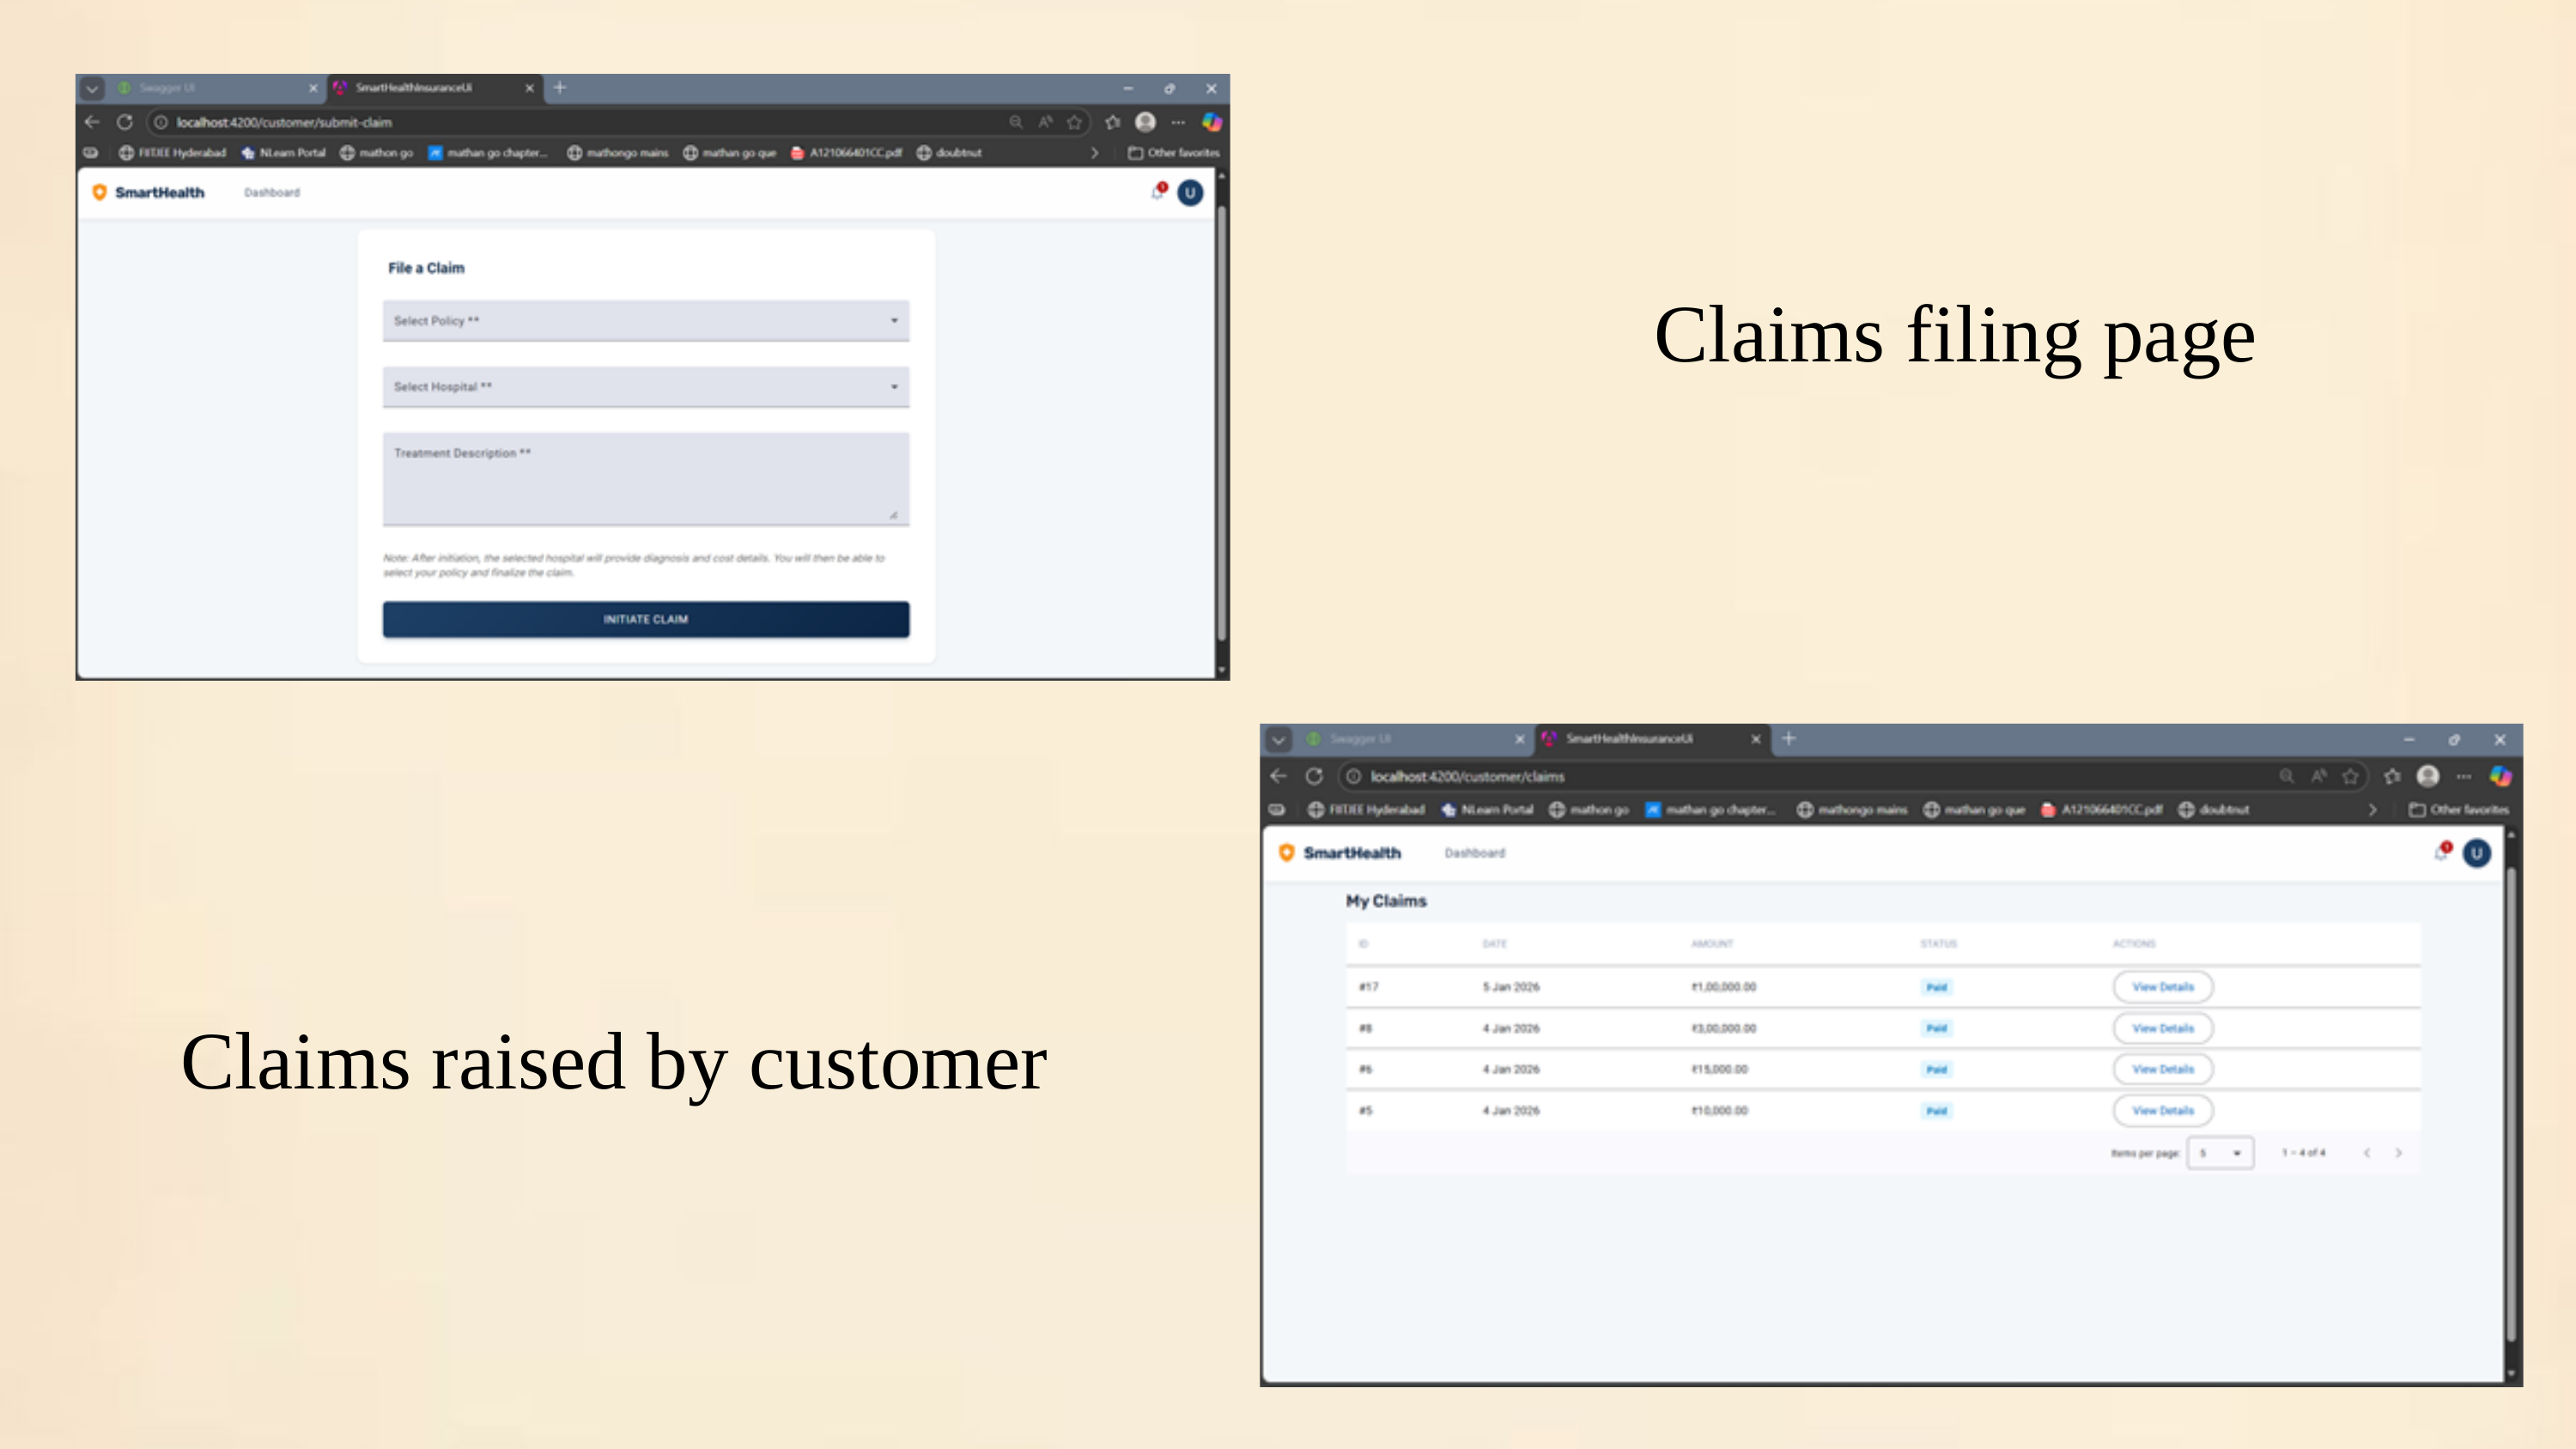

Claims filing page

Claims raised by customer